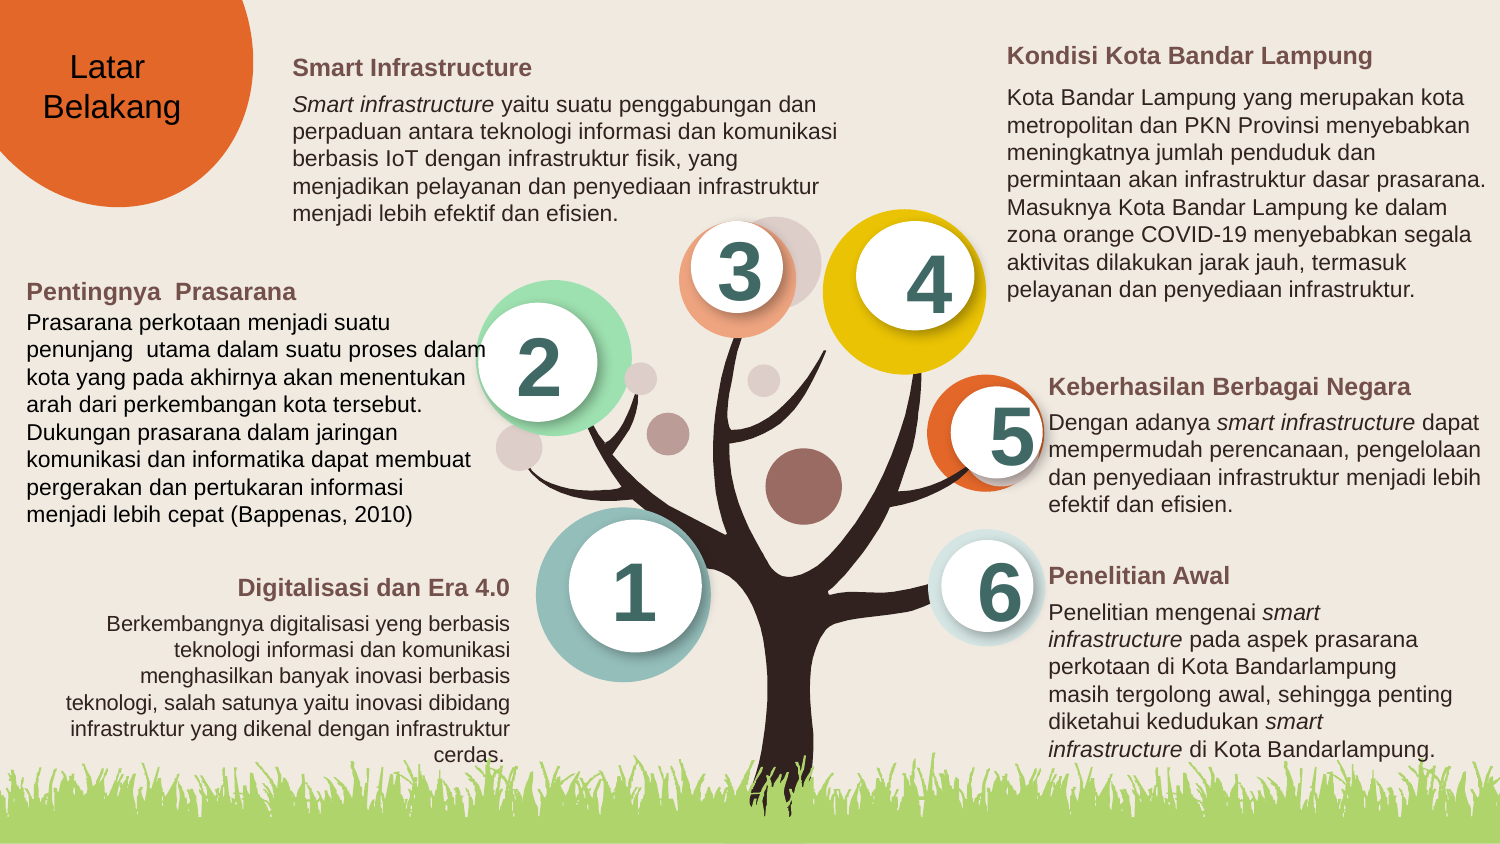

Kondisi Kota Bandar Lampung
Kota Bandar Lampung yang merupakan kota metropolitan dan PKN Provinsi menyebabkan meningkatnya jumlah penduduk dan permintaan akan infrastruktur dasar prasarana. Masuknya Kota Bandar Lampung ke dalam zona orange COVID-19 menyebabkan segala aktivitas dilakukan jarak jauh, termasuk pelayanan dan penyediaan infrastruktur.
Latar
Belakang
Smart Infrastructure
Smart infrastructure yaitu suatu penggabungan dan perpaduan antara teknologi informasi dan komunikasi berbasis IoT dengan infrastruktur fisik, yang menjadikan pelayanan dan penyediaan infrastruktur menjadi lebih efektif dan efisien.

3

4
Pentingnya  Prasarana
Prasarana perkotaan menjadi suatu penunjang  utama dalam suatu proses dalam kota yang pada akhirnya akan menentukan arah dari perkembangan kota tersebut. Dukungan prasarana dalam jaringan  komunikasi dan informatika dapat membuat pergerakan dan pertukaran informasi menjadi lebih cepat (Bappenas, 2010)
2
Keberhasilan Berbagai Negara
Dengan adanya smart infrastructure dapat mempermudah perencanaan, pengelolaan dan penyediaan infrastruktur menjadi lebih efektif dan efisien.

5

1
6
Penelitian Awal
Penelitian mengenai smart infrastructure pada aspek prasarana perkotaan di Kota Bandarlampung masih tergolong awal, sehingga penting diketahui kedudukan smart infrastructure di Kota Bandarlampung.
Digitalisasi dan Era 4.0
Berkembangnya digitalisasi yeng berbasis teknologi informasi dan komunikasi menghasilkan banyak inovasi berbasis teknologi, salah satunya yaitu inovasi dibidang infrastruktur yang dikenal dengan infrastruktur cerdas.